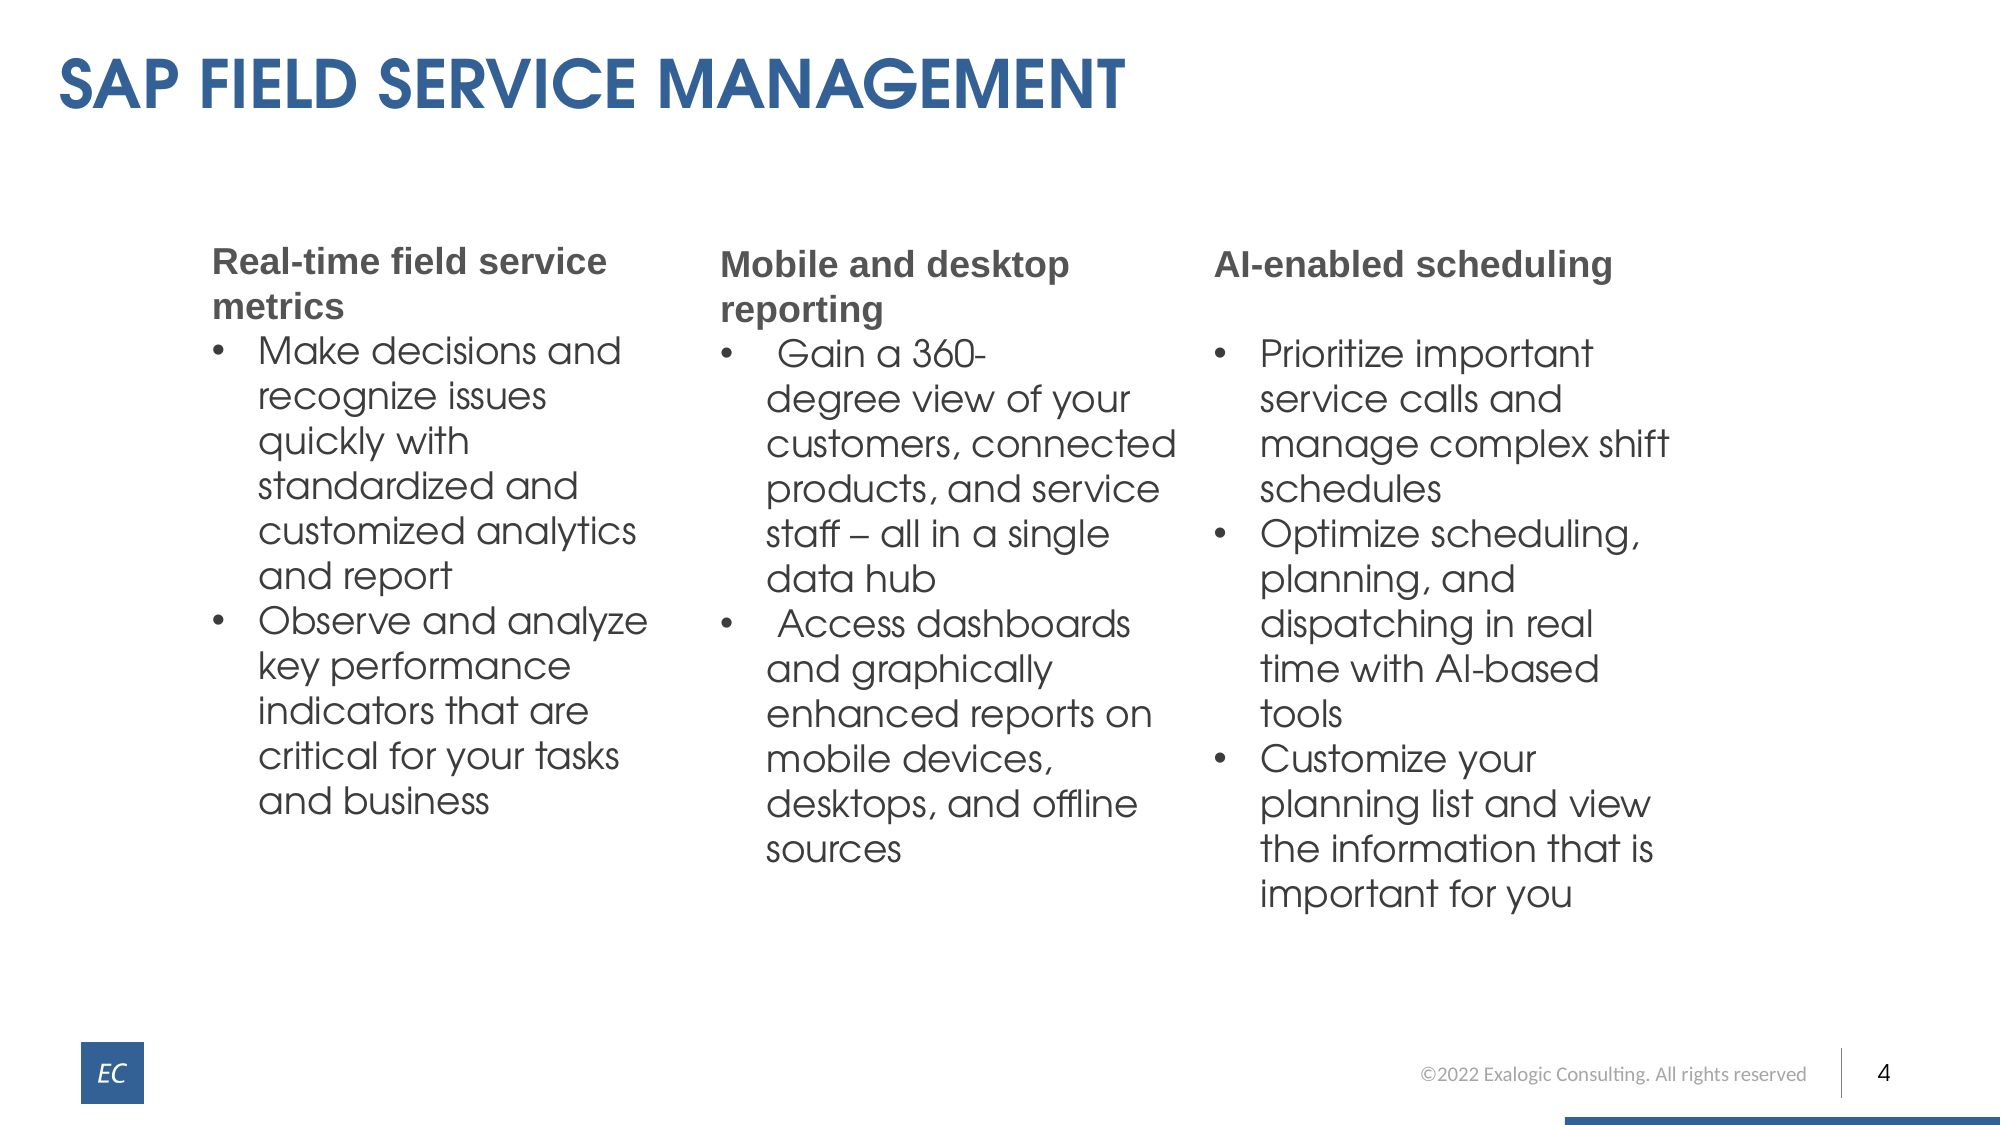

SAP Field Service Management
Real-time field service metrics
Make decisions and recognize issues quickly with standardized and customized analytics and report
Observe and analyze key performance indicators that are critical for your tasks and business

Mobile and desktop reporting
 Gain a 360-degree view of your customers, connected products, and service staff – all in a single data hub
 Access dashboards and graphically enhanced reports on mobile devices, desktops, and offline sources

AI-enabled scheduling

Prioritize important service calls and manage complex shift schedules
Optimize scheduling, planning, and dispatching in real time with AI-based tools
Customize your planning list and view the information that is important for you

4